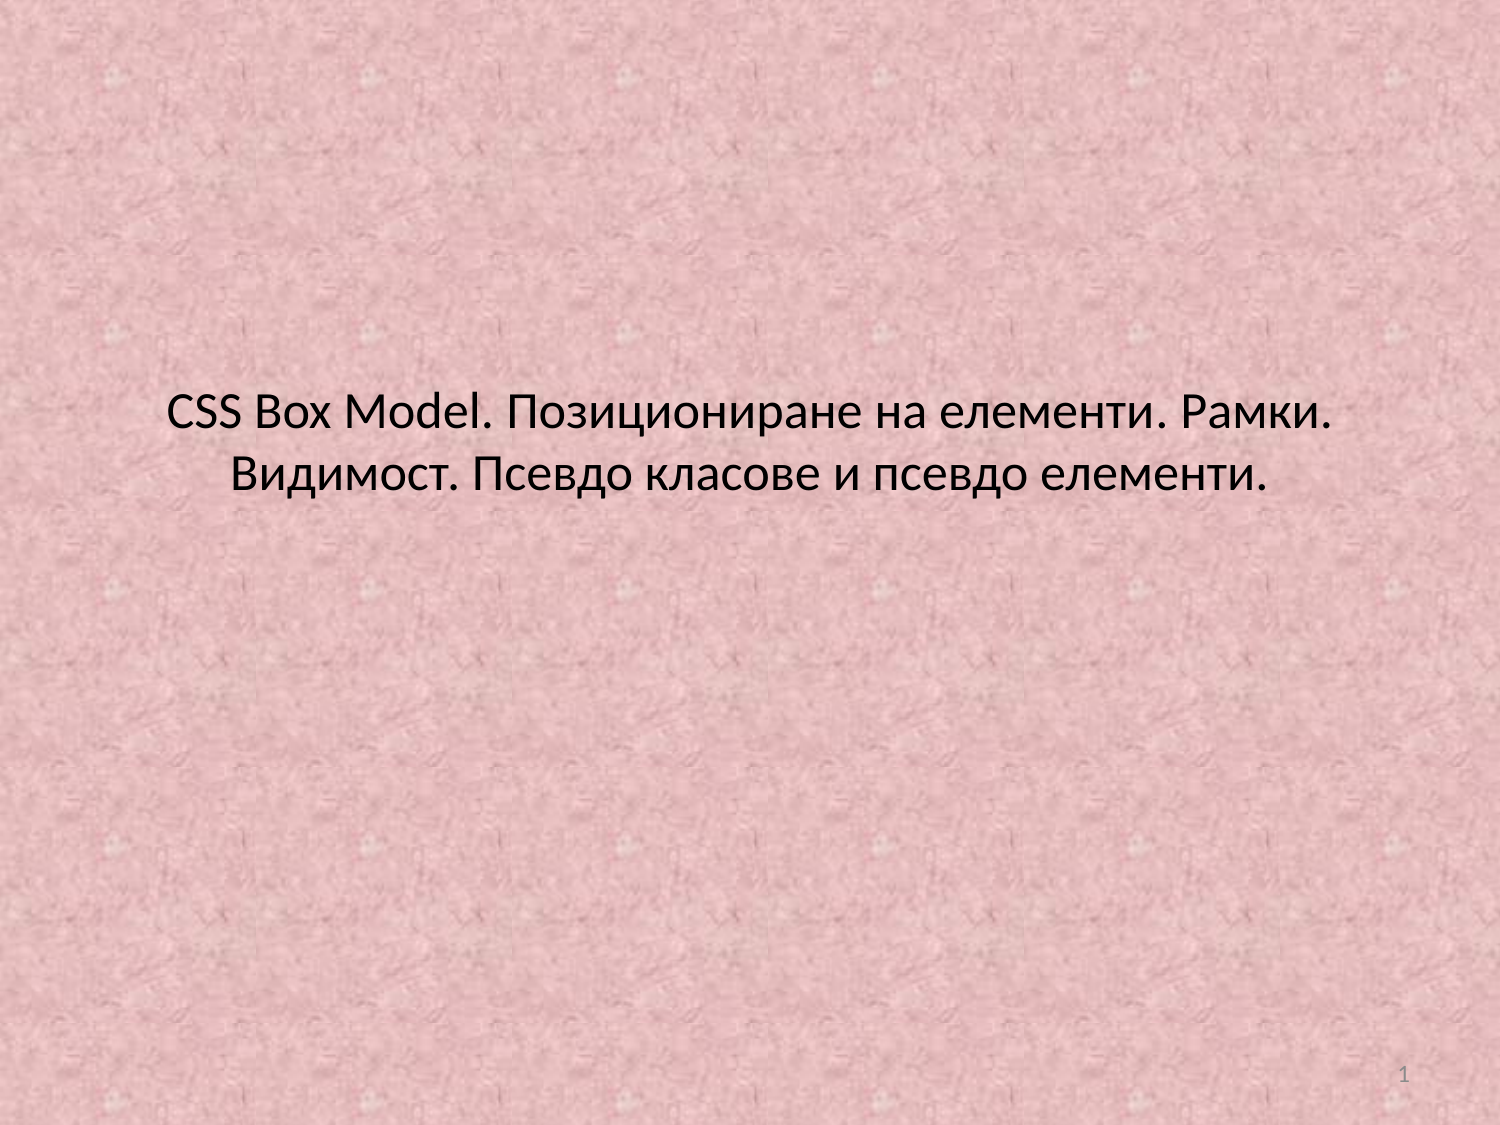

# CSS Box Model. Позициониране на елементи. Рамки. Видимост. Псевдо класове и псевдо елементи.

1